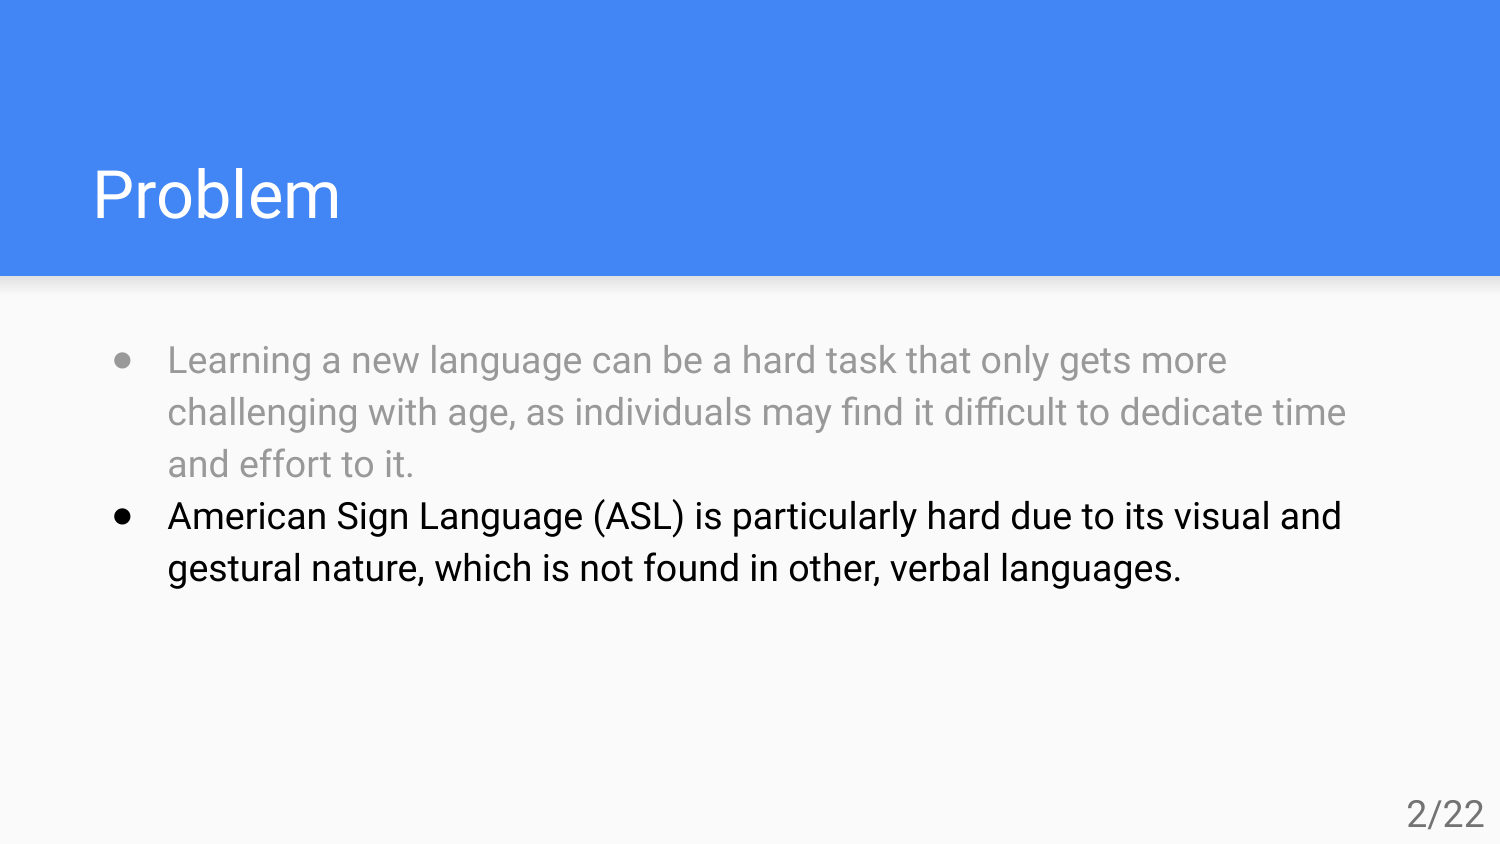

# Problem
Learning a new language can be a hard task that only gets more challenging with age, as individuals may find it difficult to dedicate time and effort to it.
American Sign Language (ASL) is particularly hard due to its visual and gestural nature, which is not found in other, verbal languages.
2/22